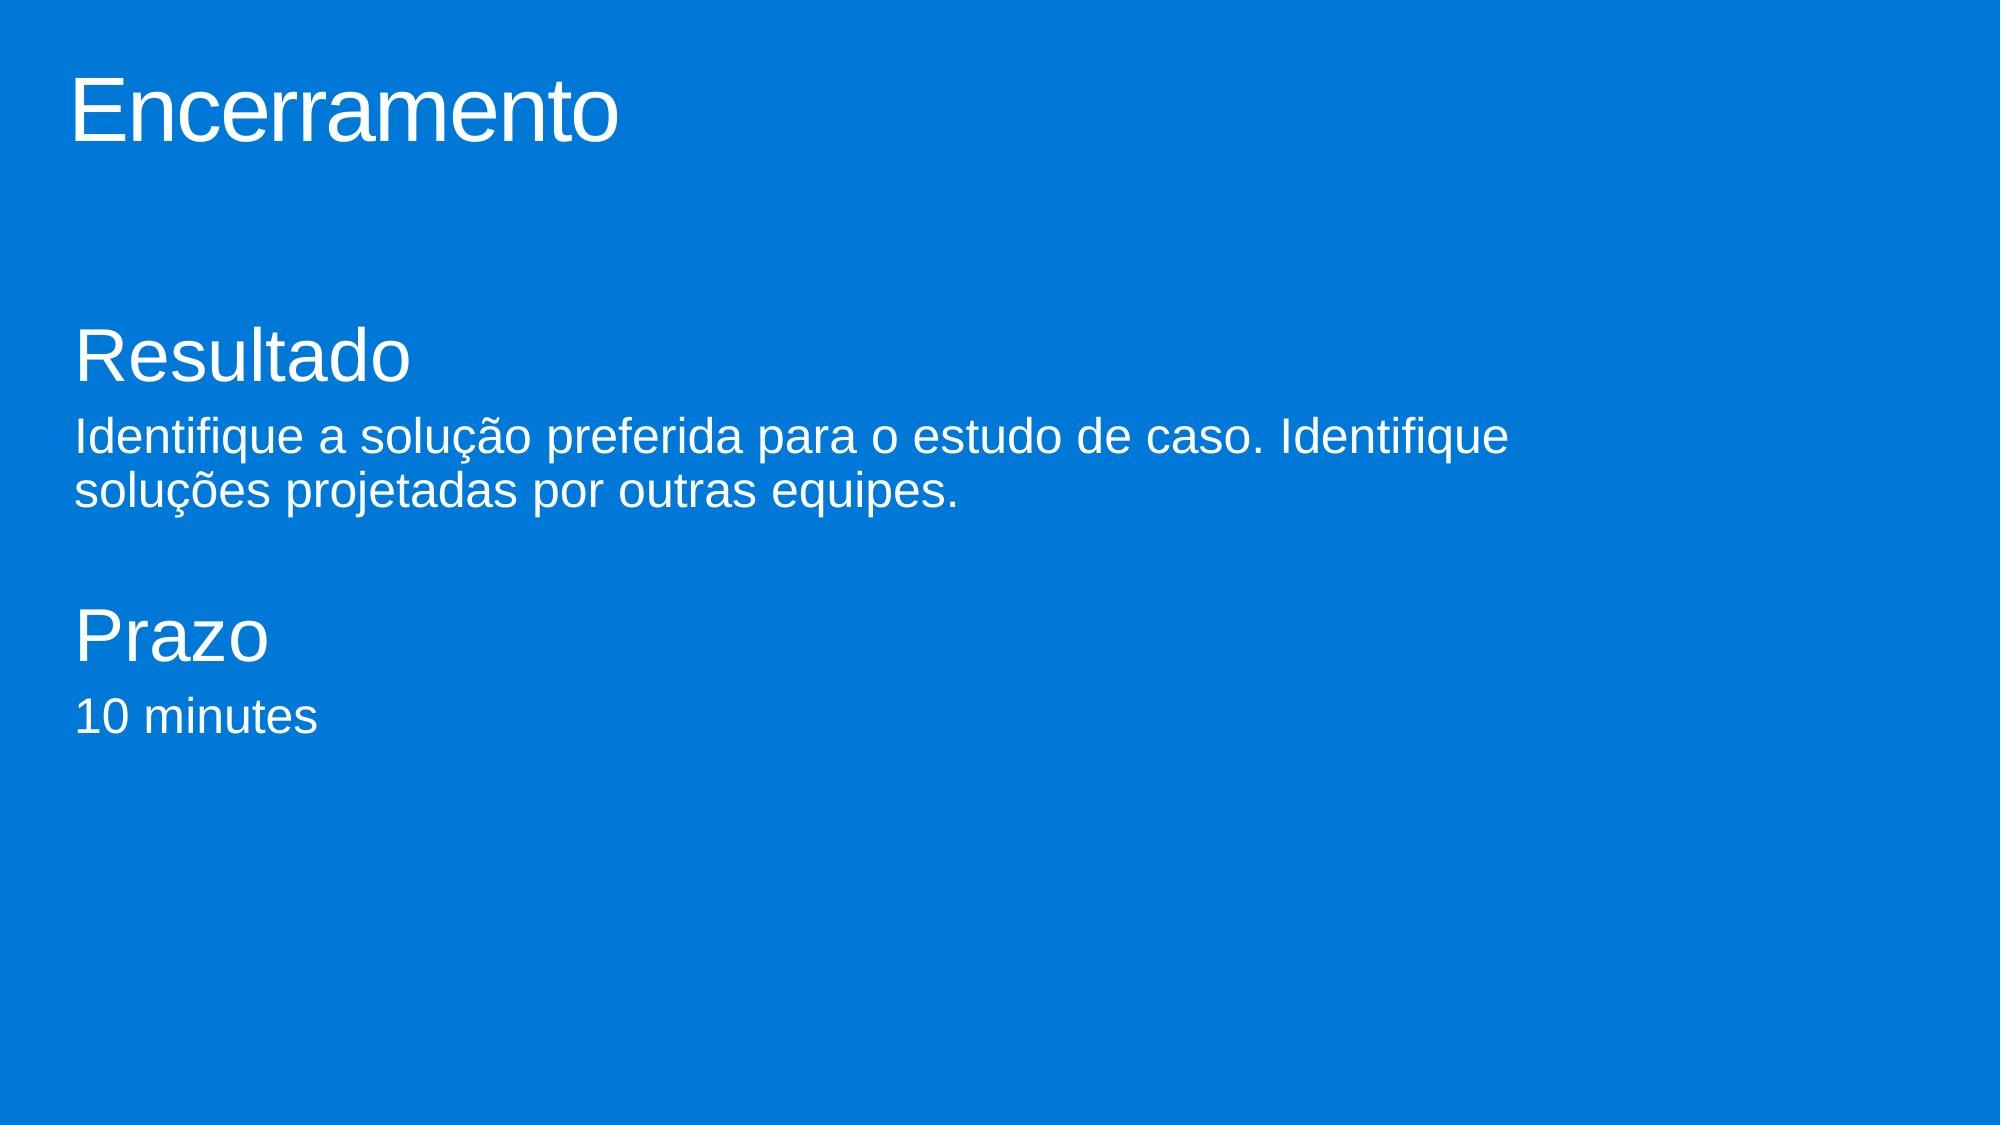

# Encerramento
Resultado
Identifique a solução preferida para o estudo de caso. Identifique soluções projetadas por outras equipes.

Prazo
10 minutes